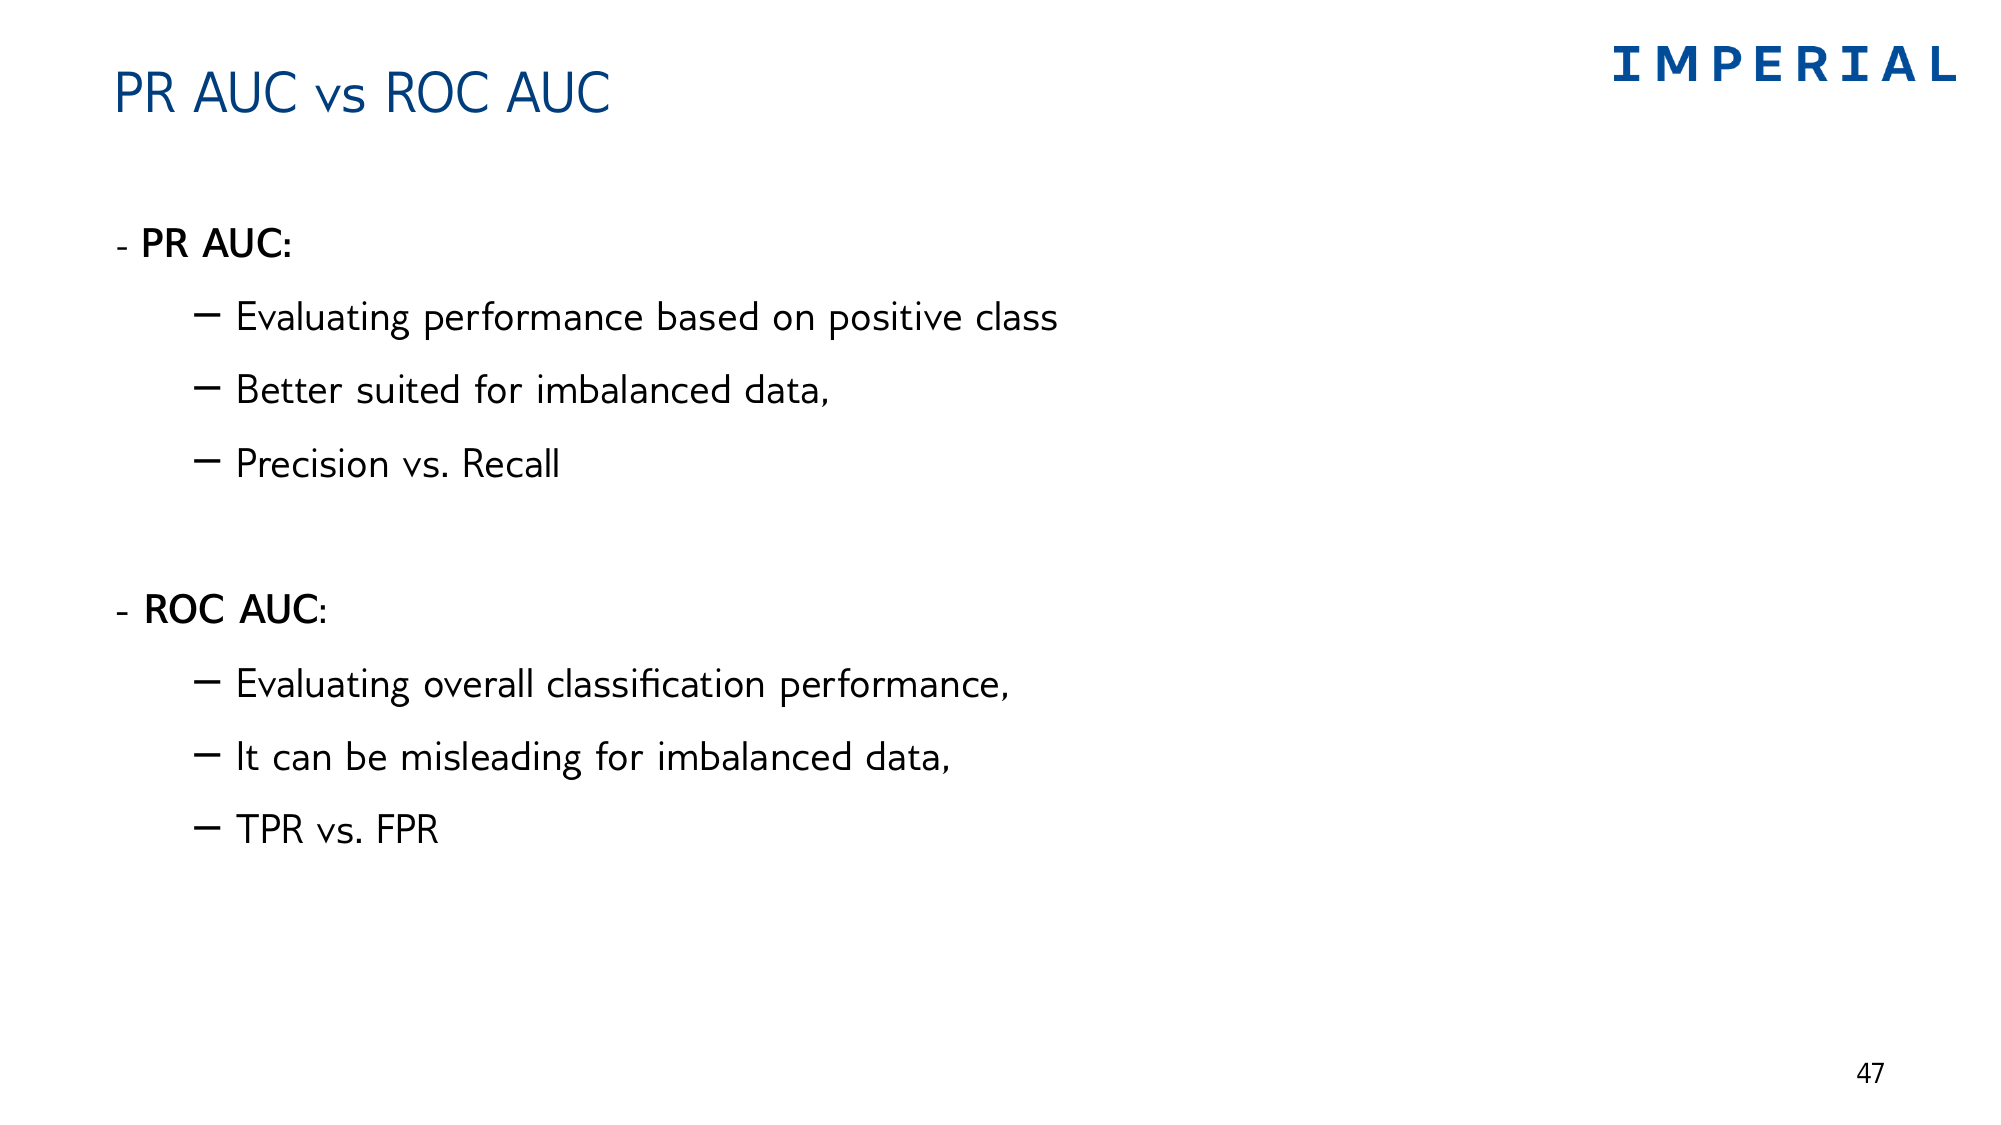

# PR AUC vs ROC AUC
- PR AUC:
Evaluating performance based on positive class
Better suited for imbalanced data,
Precision vs. Recall

- ROC AUC:
Evaluating overall classification performance,
It can be misleading for imbalanced data,
TPR vs. FPR

47